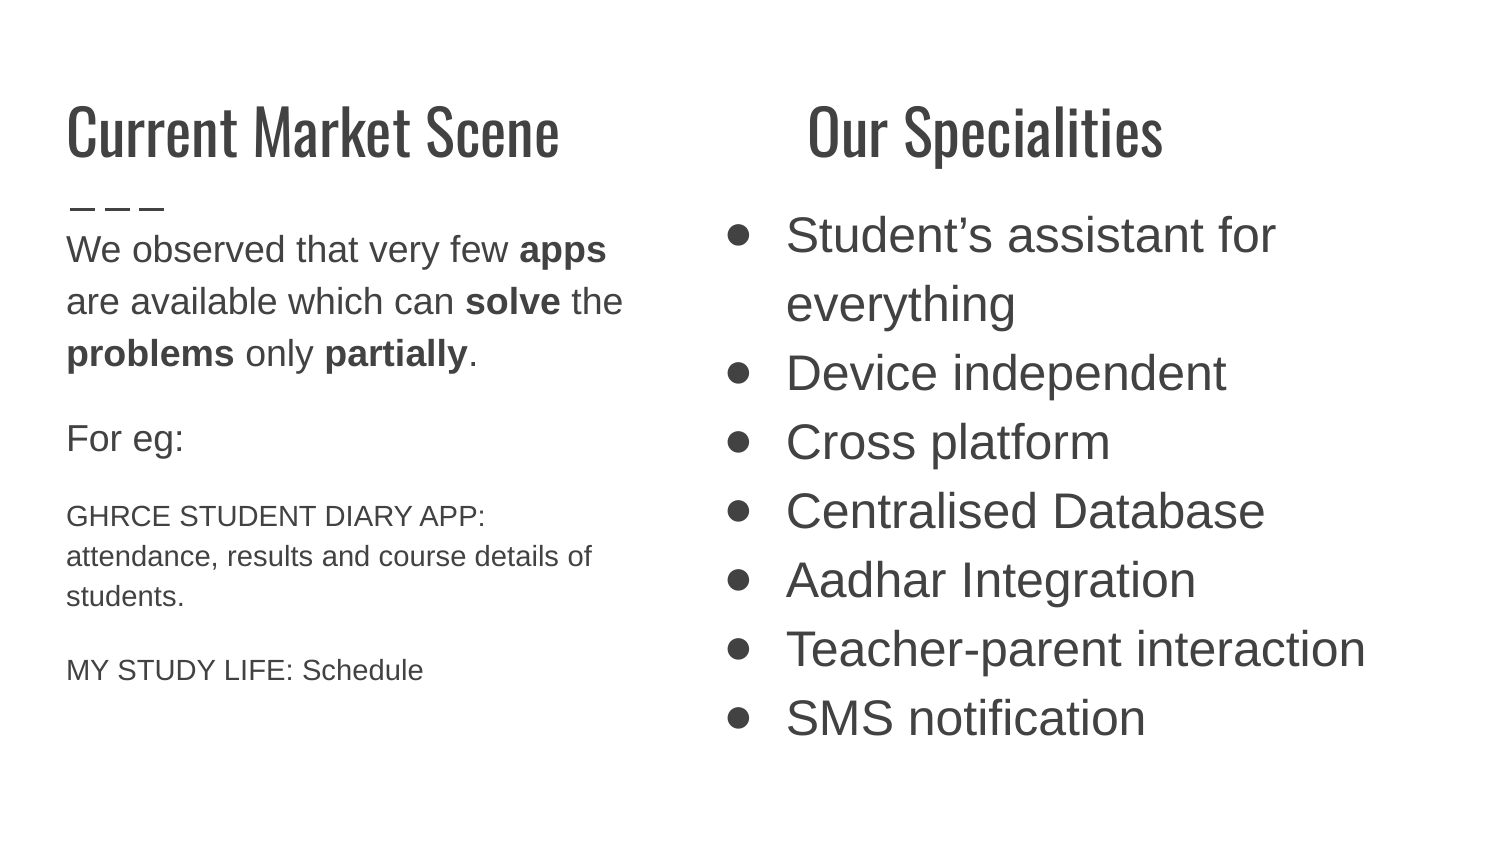

# Current Market Scene
Our Specialities
Student’s assistant for everything
Device independent
Cross platform
Centralised Database
Aadhar Integration
Teacher-parent interaction
SMS notification
We observed that very few apps are available which can solve the problems only partially.
For eg:
GHRCE STUDENT DIARY APP: attendance, results and course details of students.
MY STUDY LIFE: Schedule